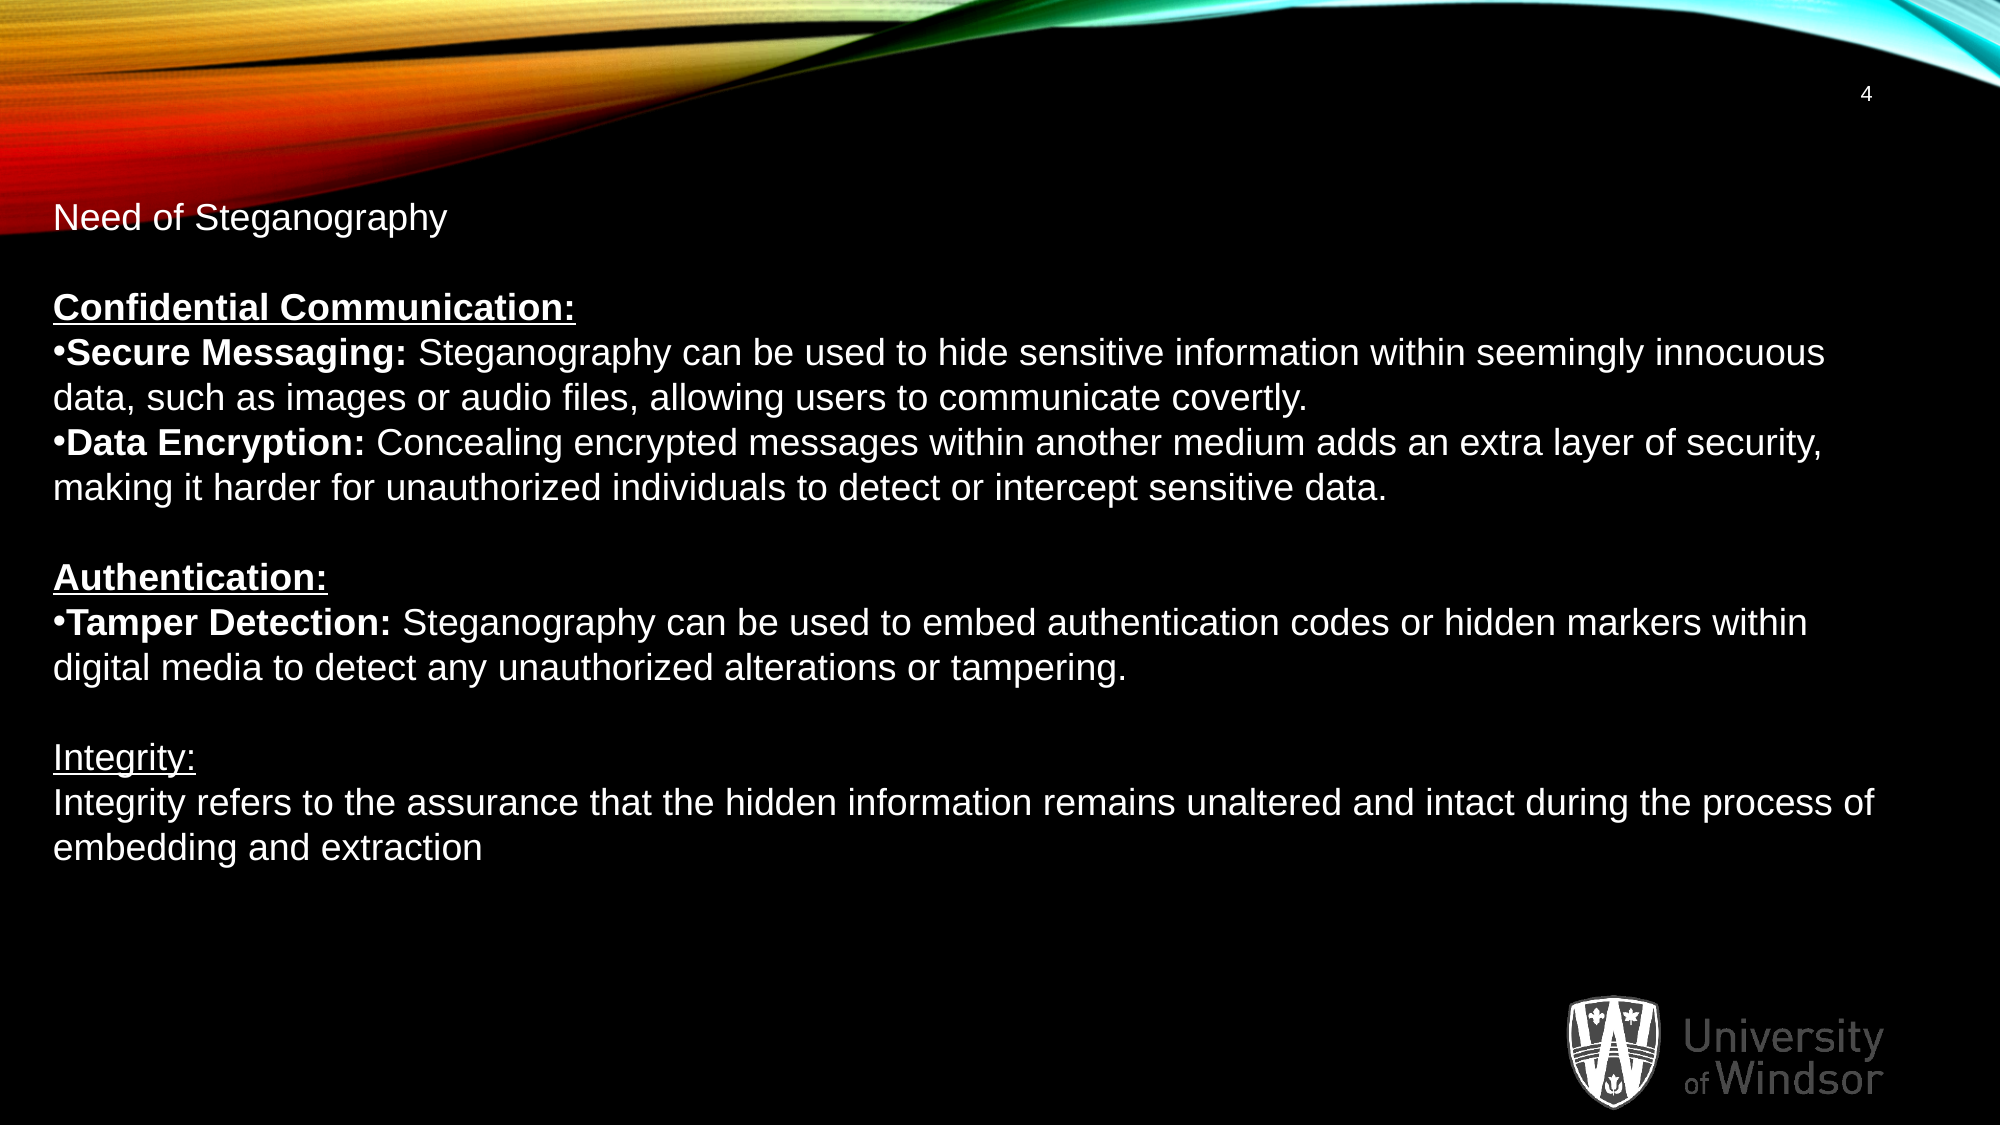

4

Need of Steganography

Confidential Communication:
Secure Messaging: Steganography can be used to hide sensitive information within seemingly innocuous data, such as images or audio files, allowing users to communicate covertly.
Data Encryption: Concealing encrypted messages within another medium adds an extra layer of security, making it harder for unauthorized individuals to detect or intercept sensitive data.

Authentication:
Tamper Detection: Steganography can be used to embed authentication codes or hidden markers within digital media to detect any unauthorized alterations or tampering.

Integrity:
Integrity refers to the assurance that the hidden information remains unaltered and intact during the process of embedding and extraction